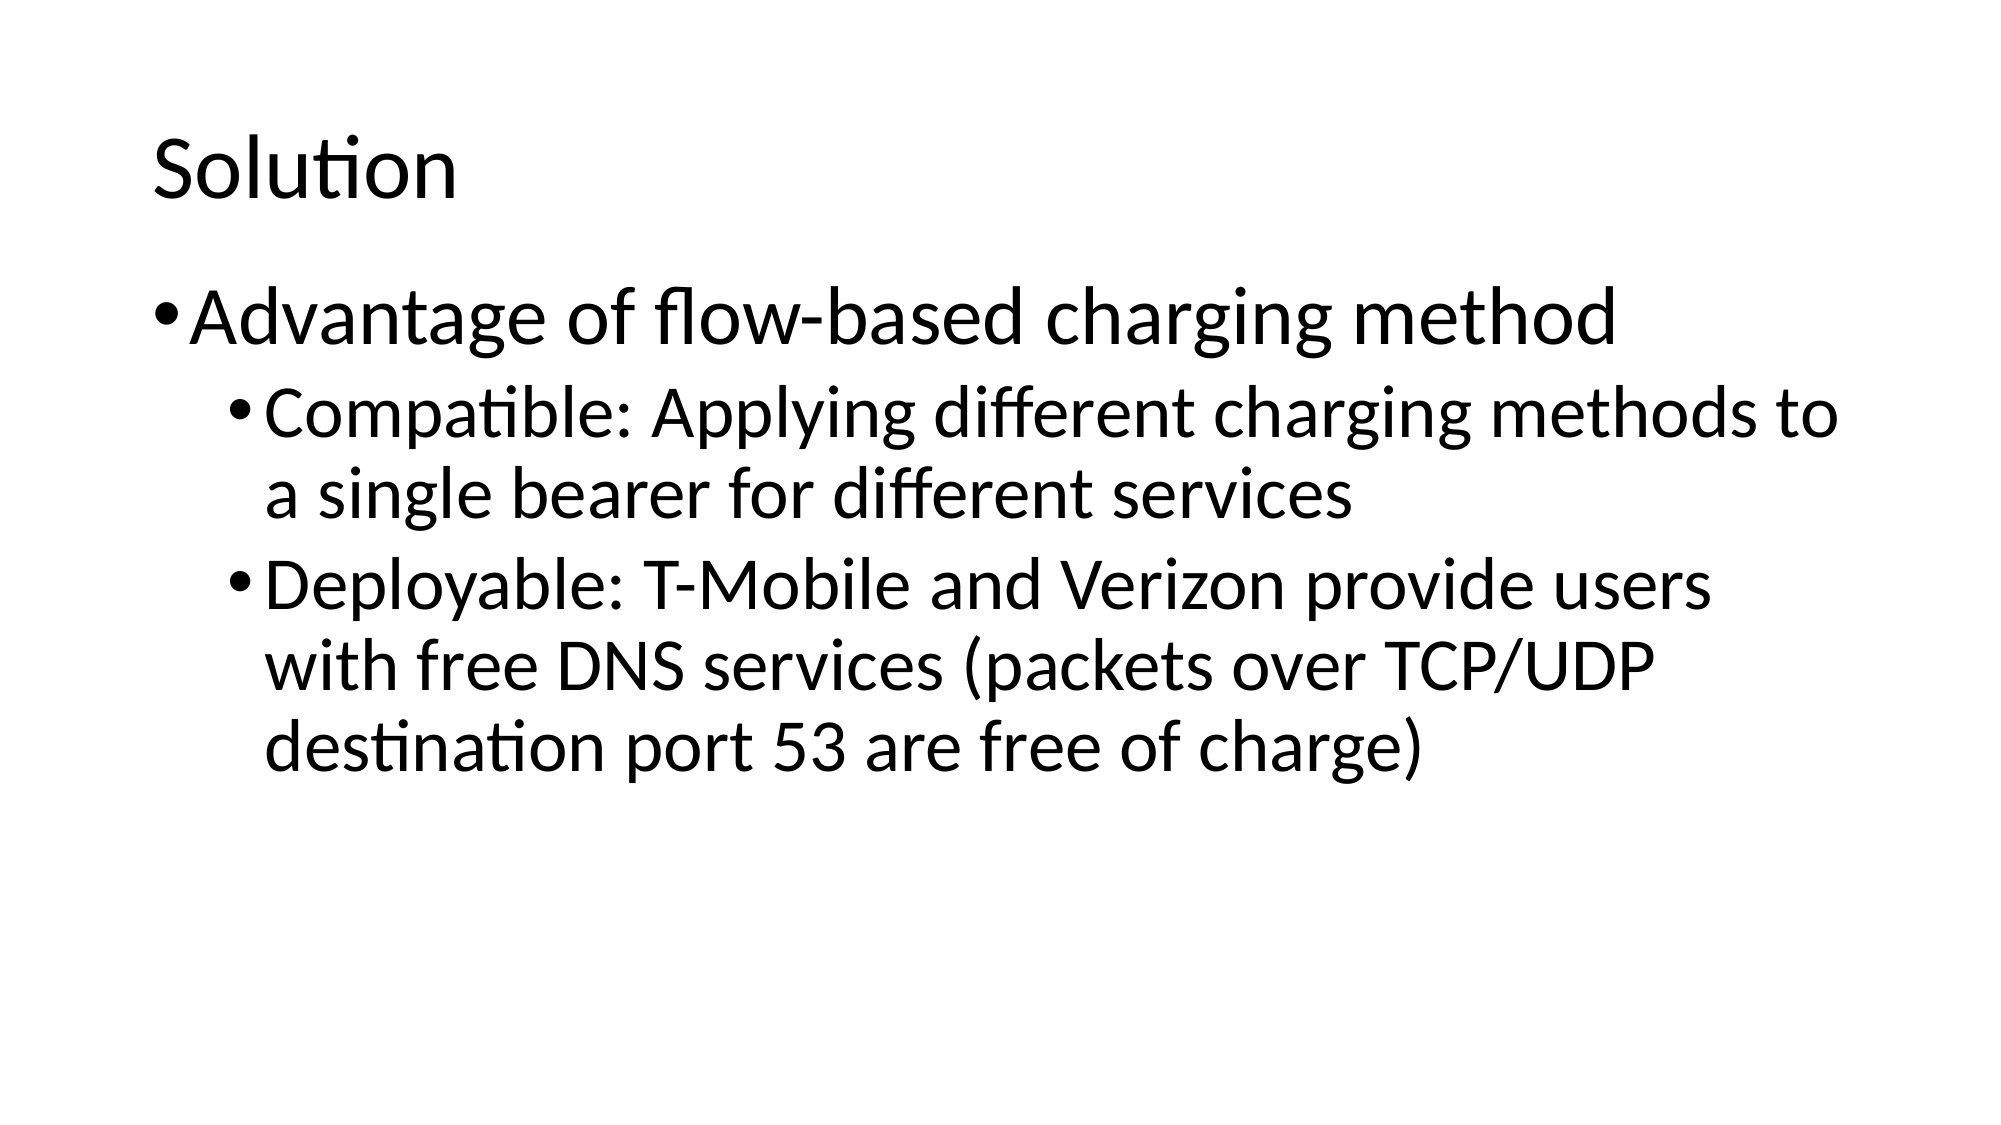

# Solution
Advantage of flow-based charging method
Compatible: Applying different charging methods to a single bearer for different services
Deployable: T-Mobile and Verizon provide users with free DNS services (packets over TCP/UDP destination port 53 are free of charge)